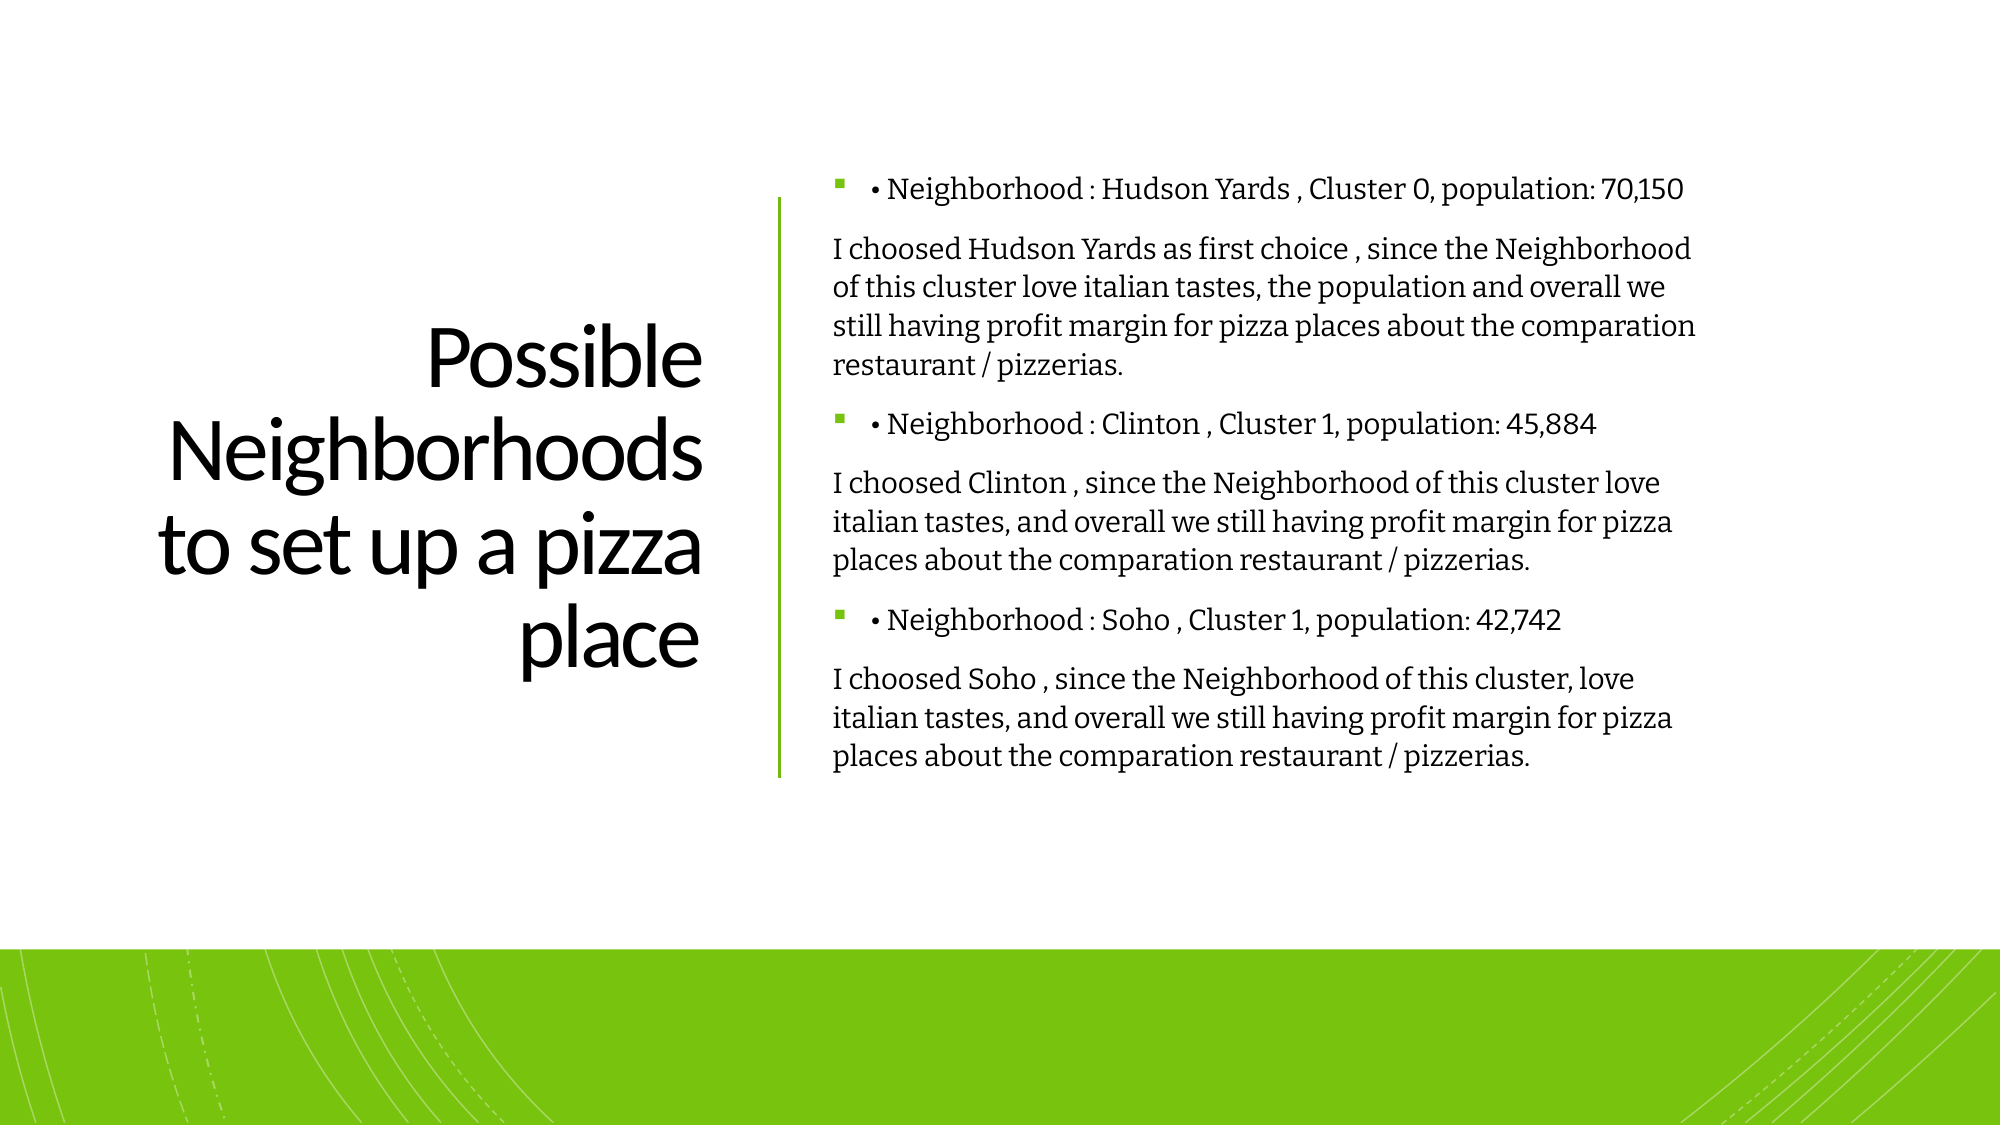

# Possible Neighborhoods to set up a pizza place
• Neighborhood : Hudson Yards , Cluster 0, population: 70,150
I choosed Hudson Yards as first choice , since the Neighborhood of this cluster love italian tastes, the population and overall we still having profit margin for pizza places about the comparation restaurant / pizzerias.
• Neighborhood : Clinton , Cluster 1, population: 45,884
I choosed Clinton , since the Neighborhood of this cluster love italian tastes, and overall we still having profit margin for pizza places about the comparation restaurant / pizzerias.
• Neighborhood : Soho , Cluster 1, population: 42,742
I choosed Soho , since the Neighborhood of this cluster, love italian tastes, and overall we still having profit margin for pizza places about the comparation restaurant / pizzerias.